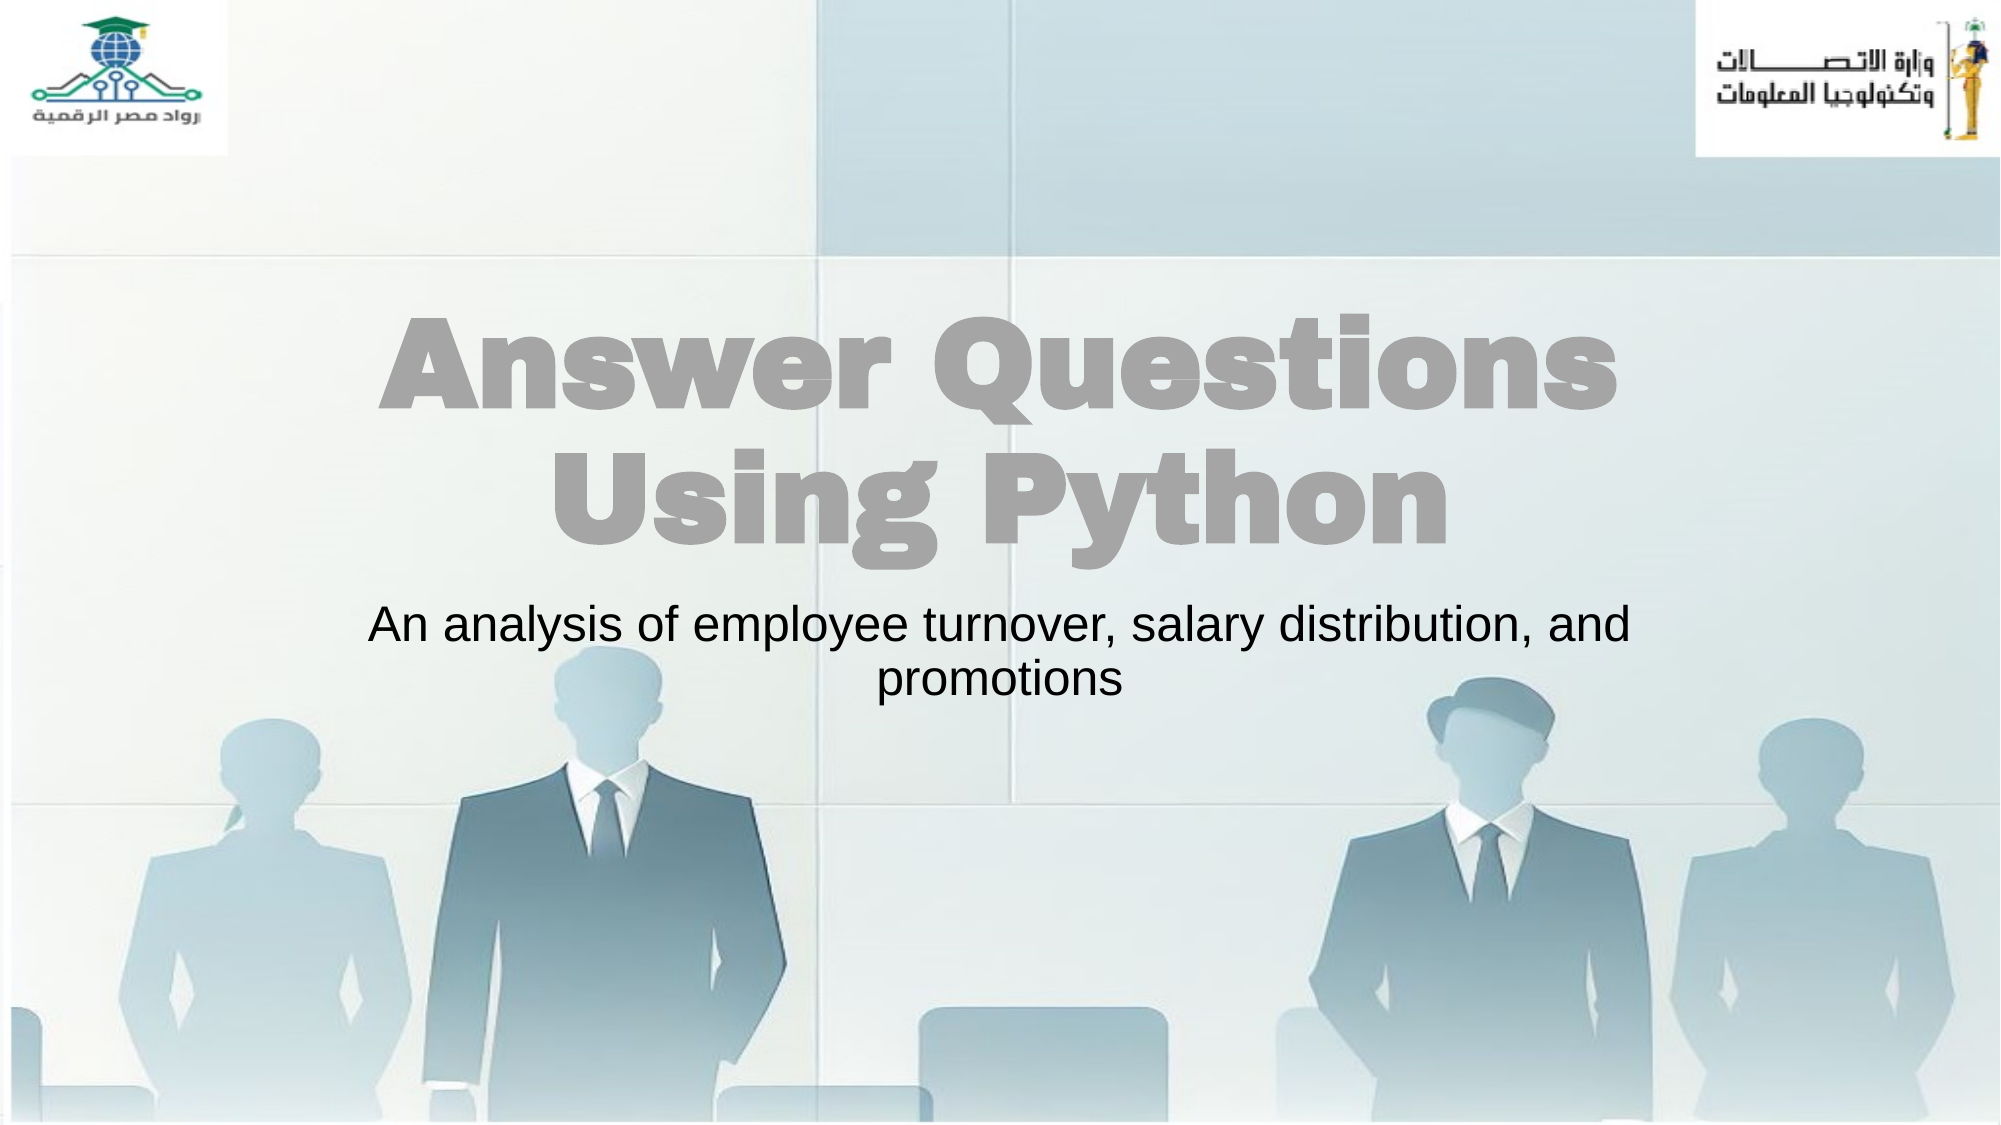

# Answer Questions Using Python
An analysis of employee turnover, salary distribution, and promotions